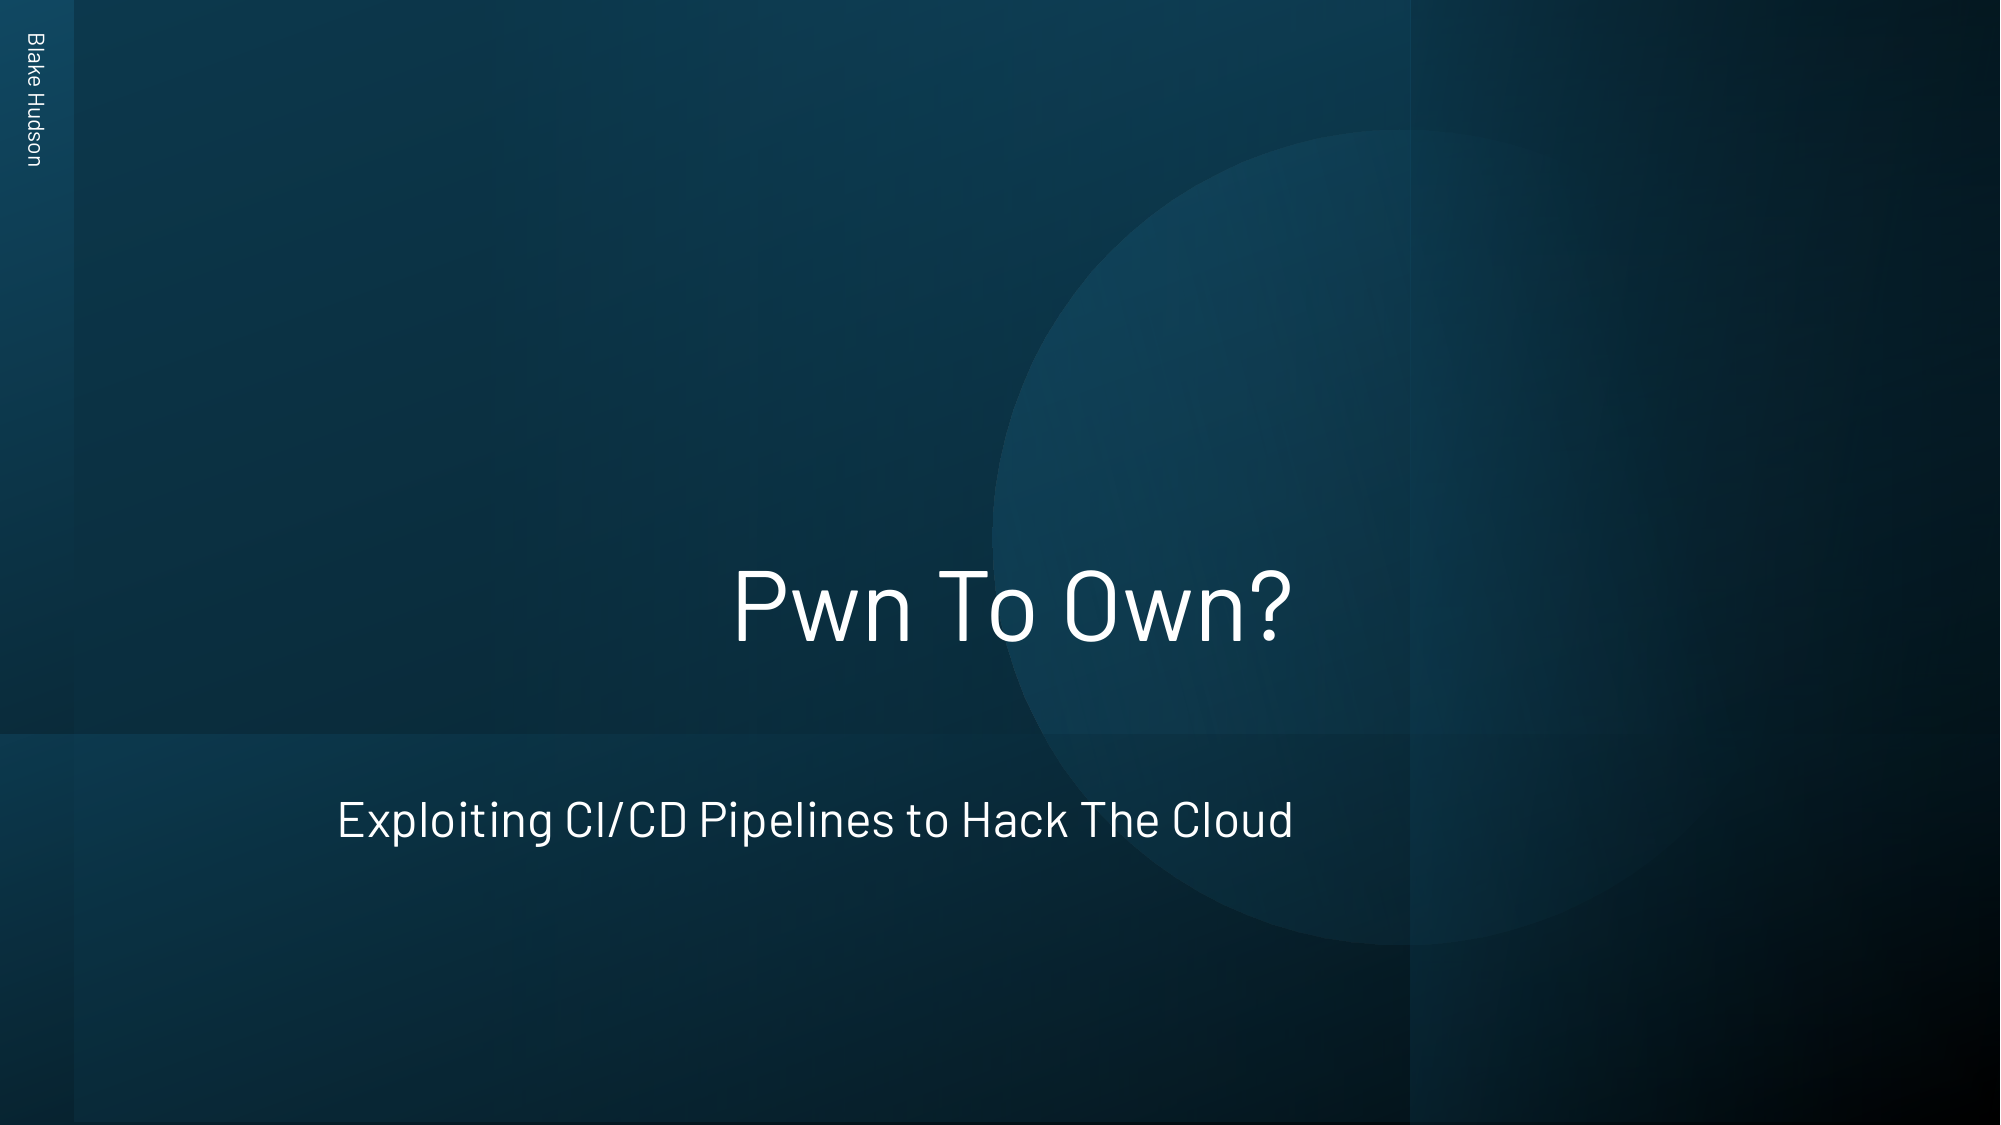

# Pwn To Own?

Blake Hudson

Exploiting CI/CD Pipelines to Hack The Cloud